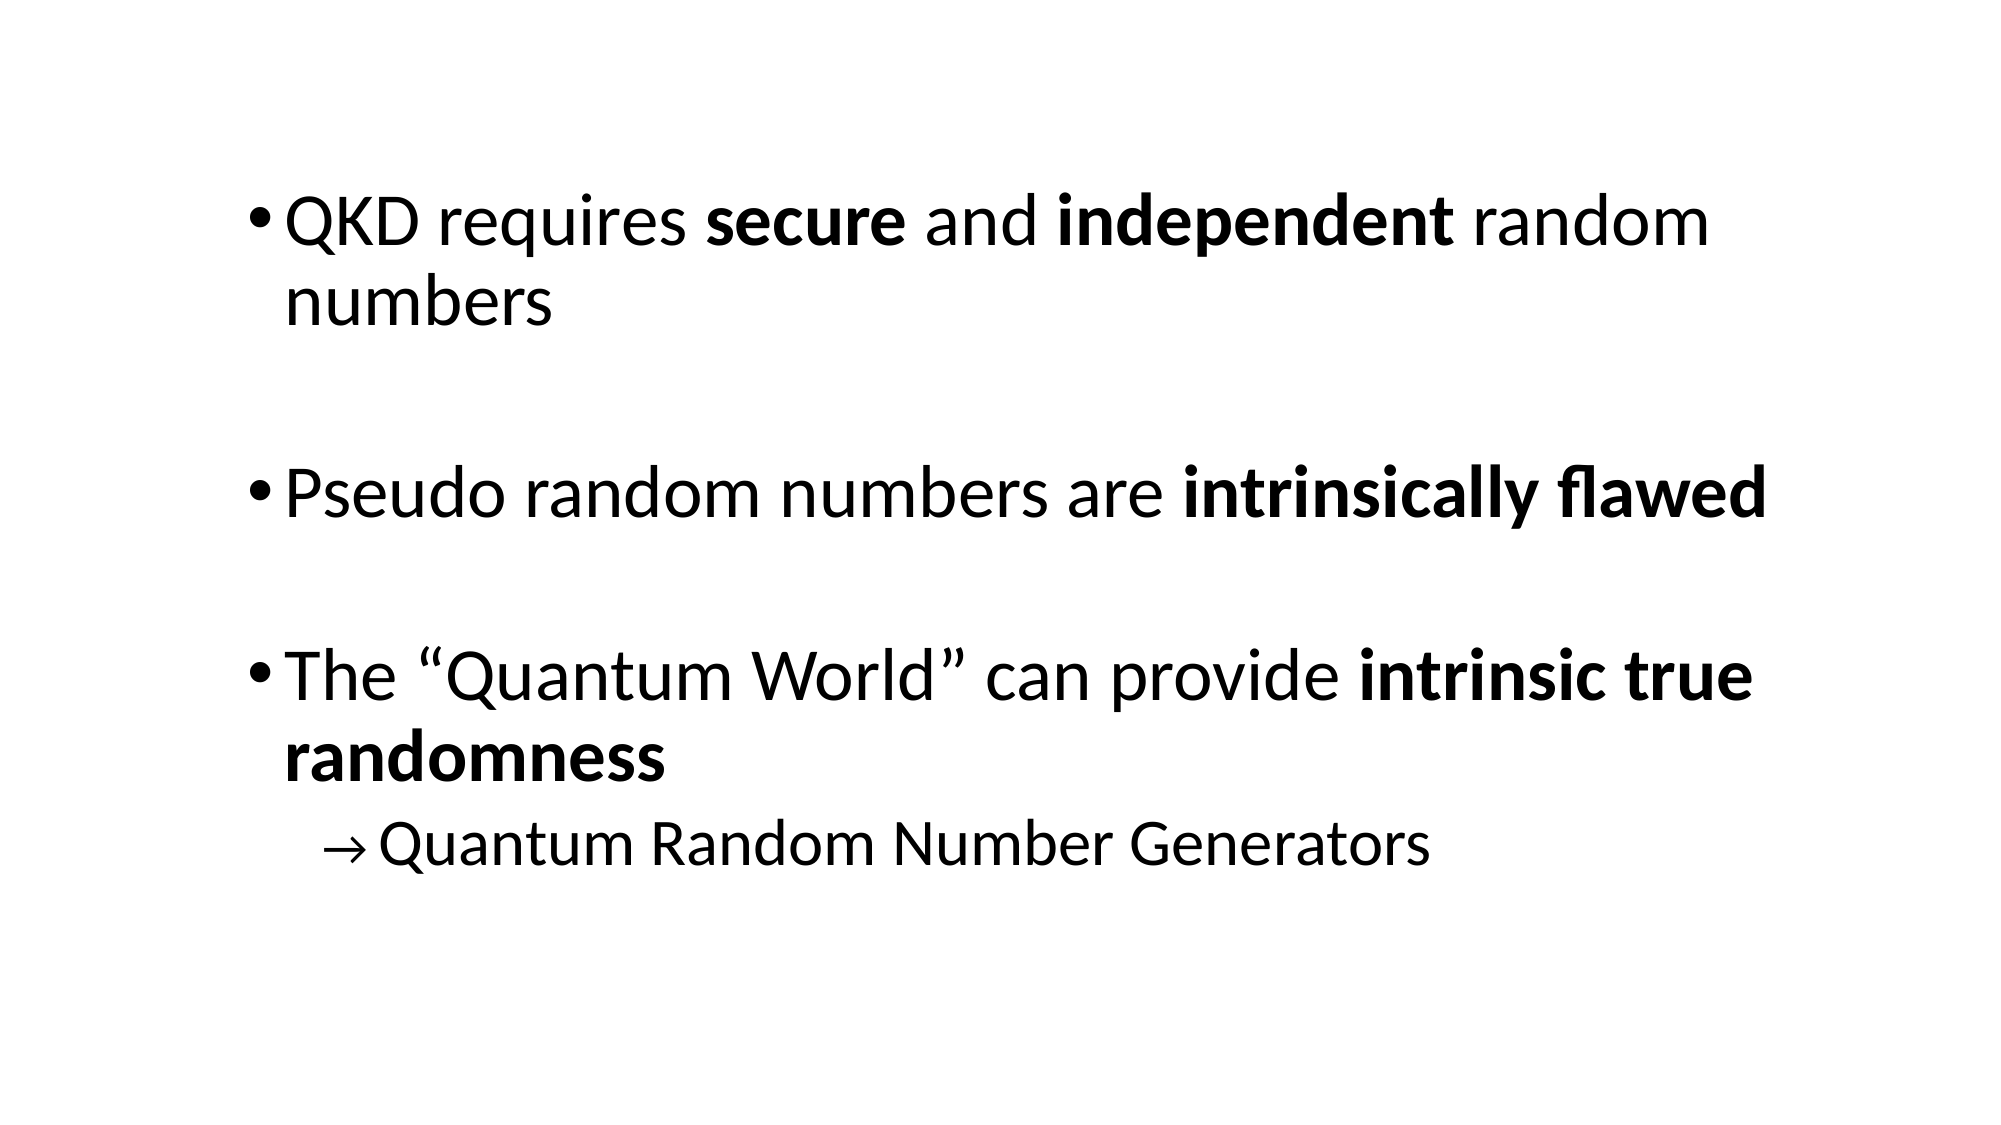

QKD requires secure and independent random numbers
Pseudo random numbers are intrinsically flawed
The “Quantum World” can provide intrinsic true randomness
→ Quantum Random Number Generators

3